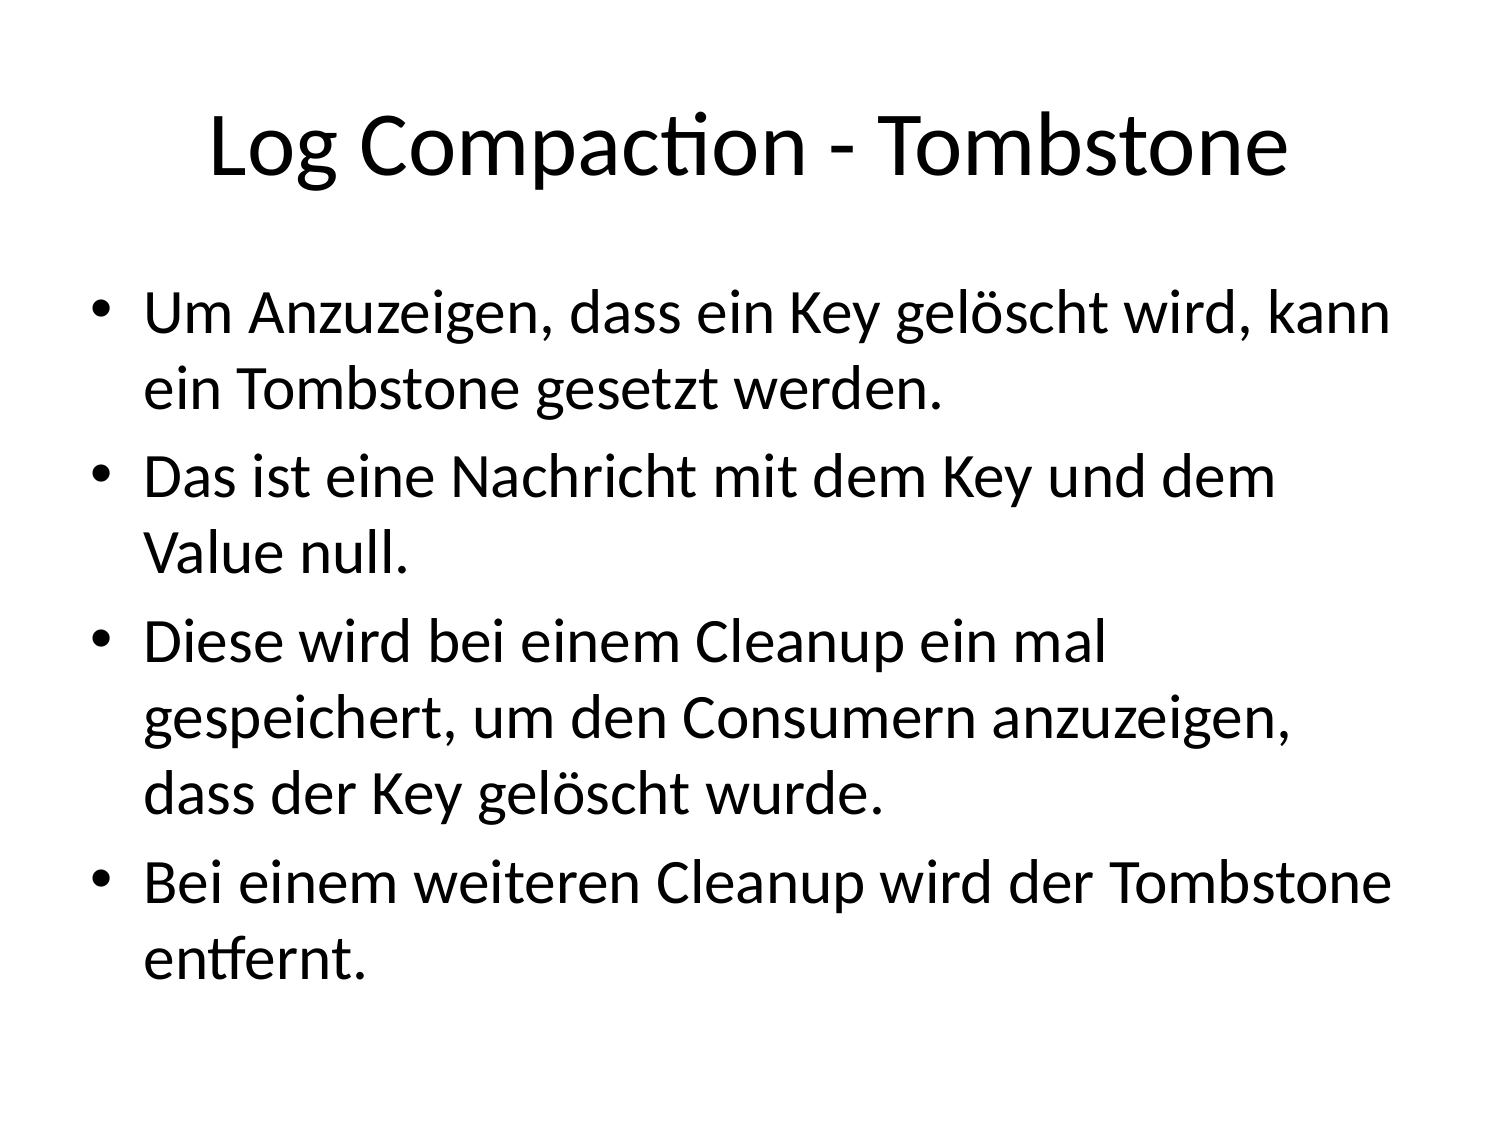

# Log Compaction - Tombstone
Um Anzuzeigen, dass ein Key gelöscht wird, kann ein Tombstone gesetzt werden.
Das ist eine Nachricht mit dem Key und dem Value null.
Diese wird bei einem Cleanup ein mal gespeichert, um den Consumern anzuzeigen, dass der Key gelöscht wurde.
Bei einem weiteren Cleanup wird der Tombstone entfernt.